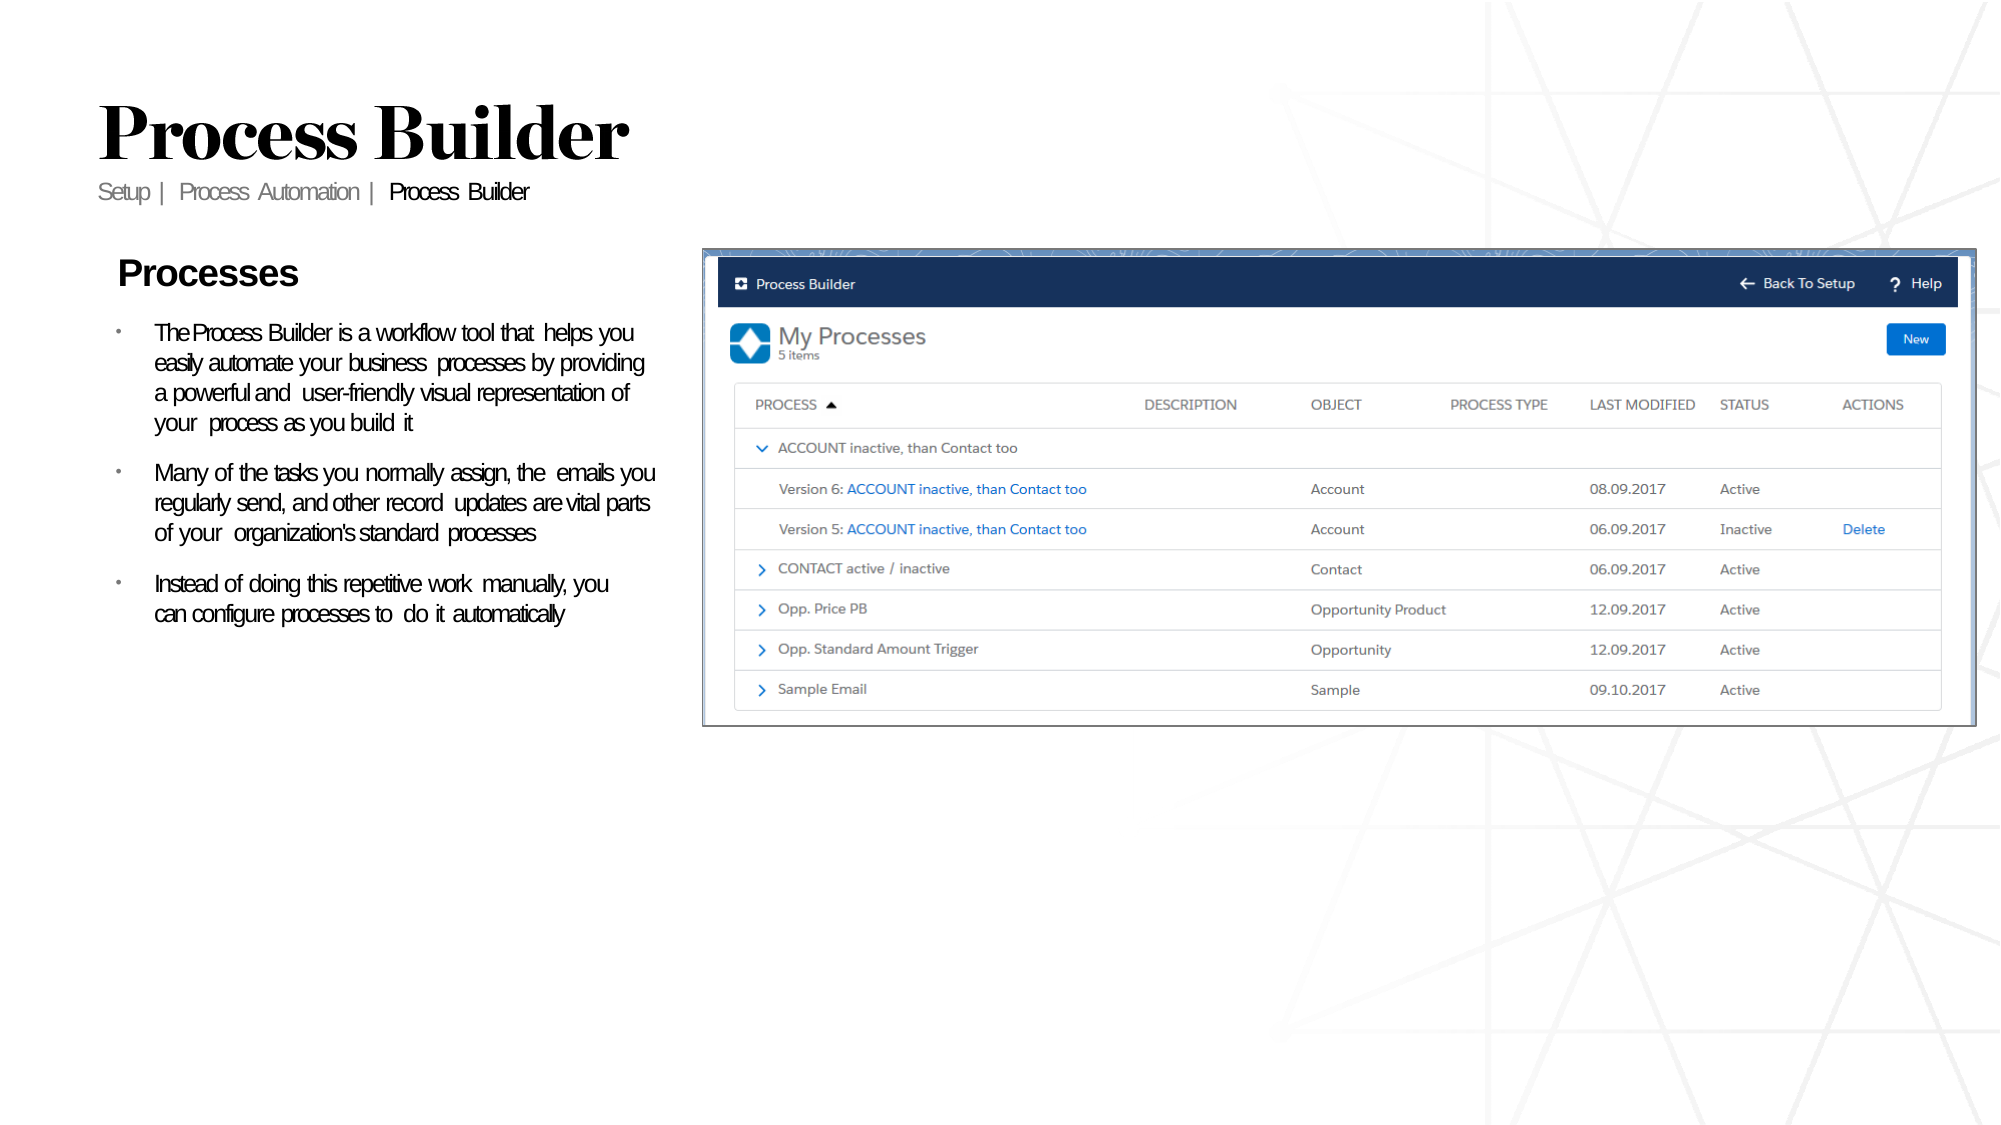

Setup | Process Automation | Process Builder
# Processes
The Process Builder is a workflow tool that  helps you easily automate your business  processes by providing a powerful and  user-friendly visual representation of your  process as you build it
Many of the tasks you normally assign, the  emails you regularly send, and other record  updates are vital parts of your  organization's standard processes
Instead of doing this repetitive work  manually, you can configure processes to  do it automatically